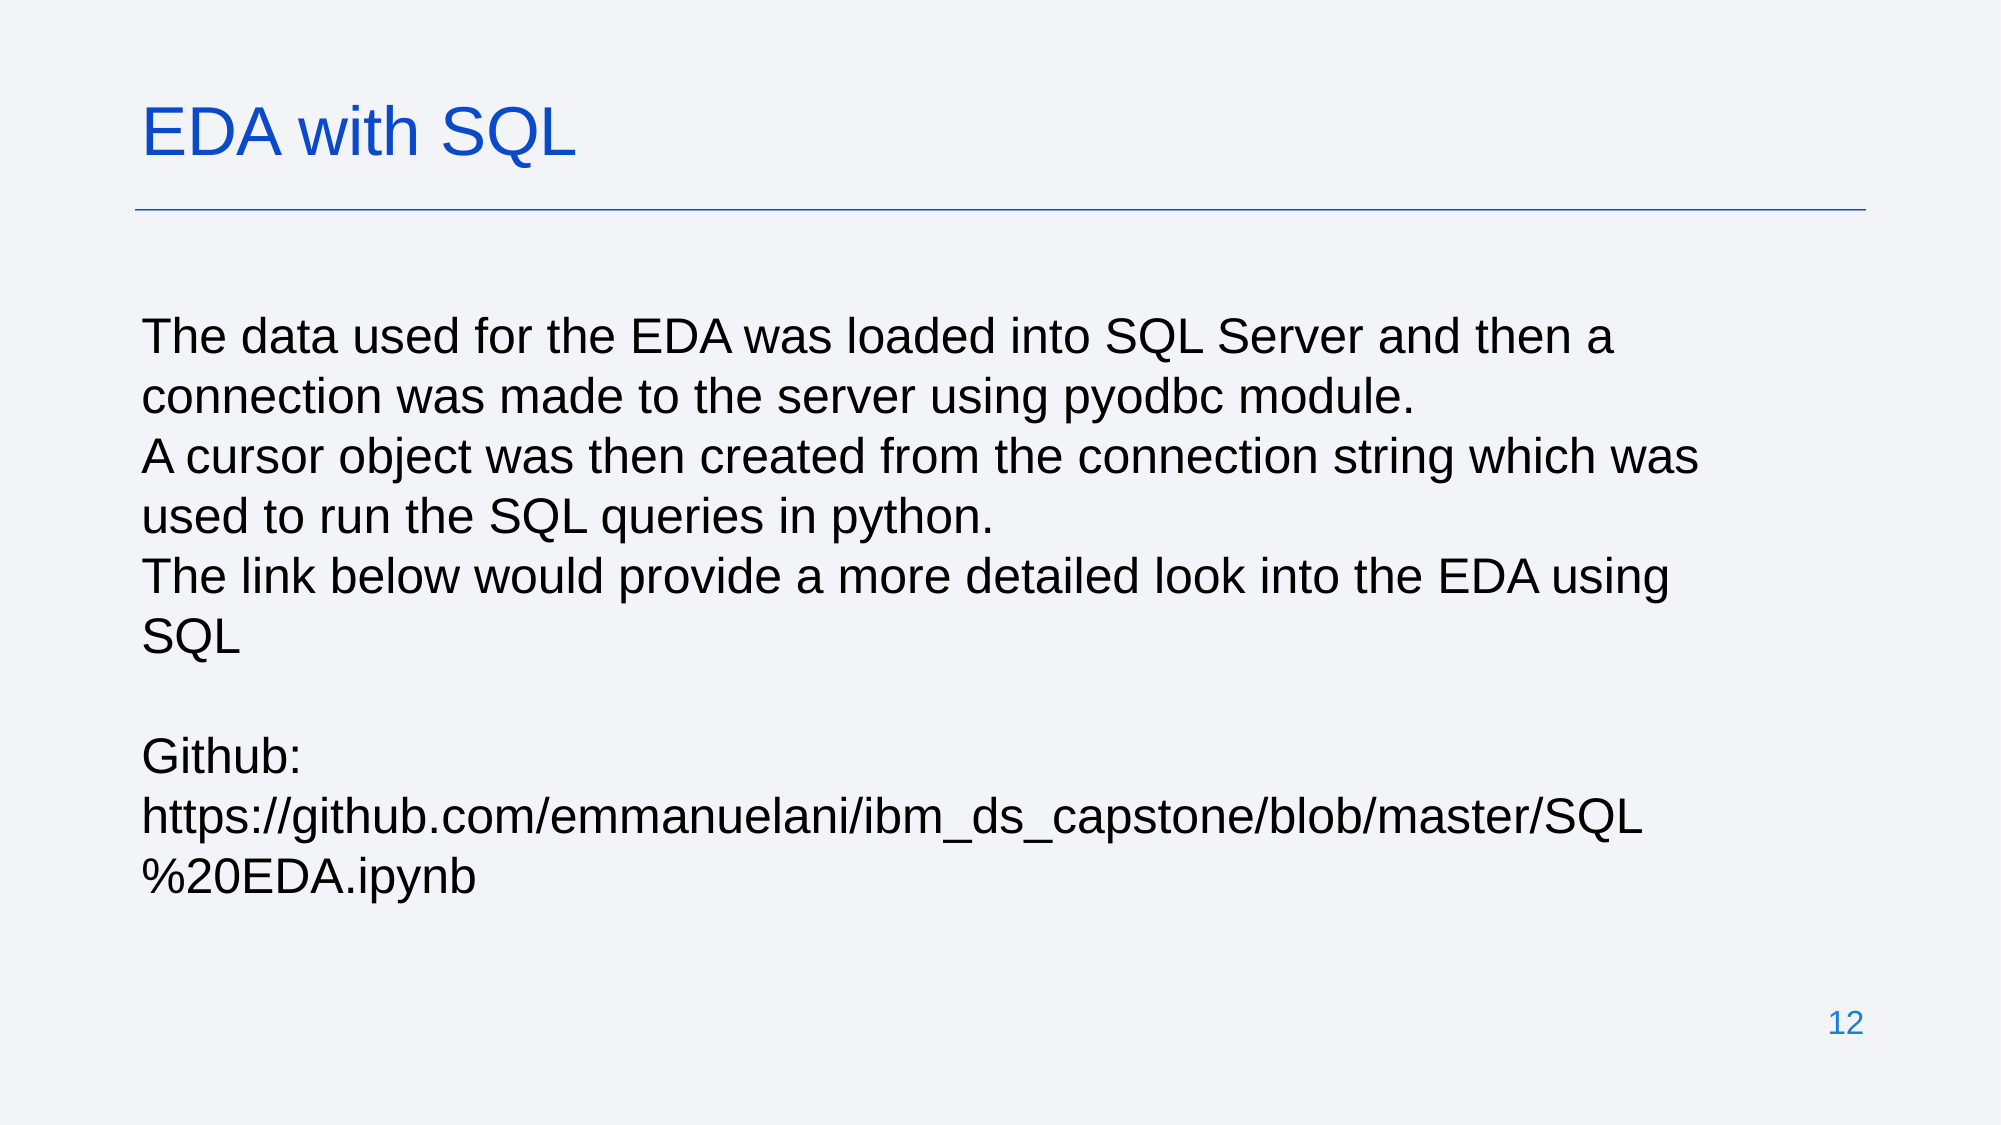

EDA with SQL
The data used for the EDA was loaded into SQL Server and then a connection was made to the server using pyodbc module.
A cursor object was then created from the connection string which was used to run the SQL queries in python.
The link below would provide a more detailed look into the EDA using SQL

Github: https://github.com/emmanuelani/ibm_ds_capstone/blob/master/SQL%20EDA.ipynb
12